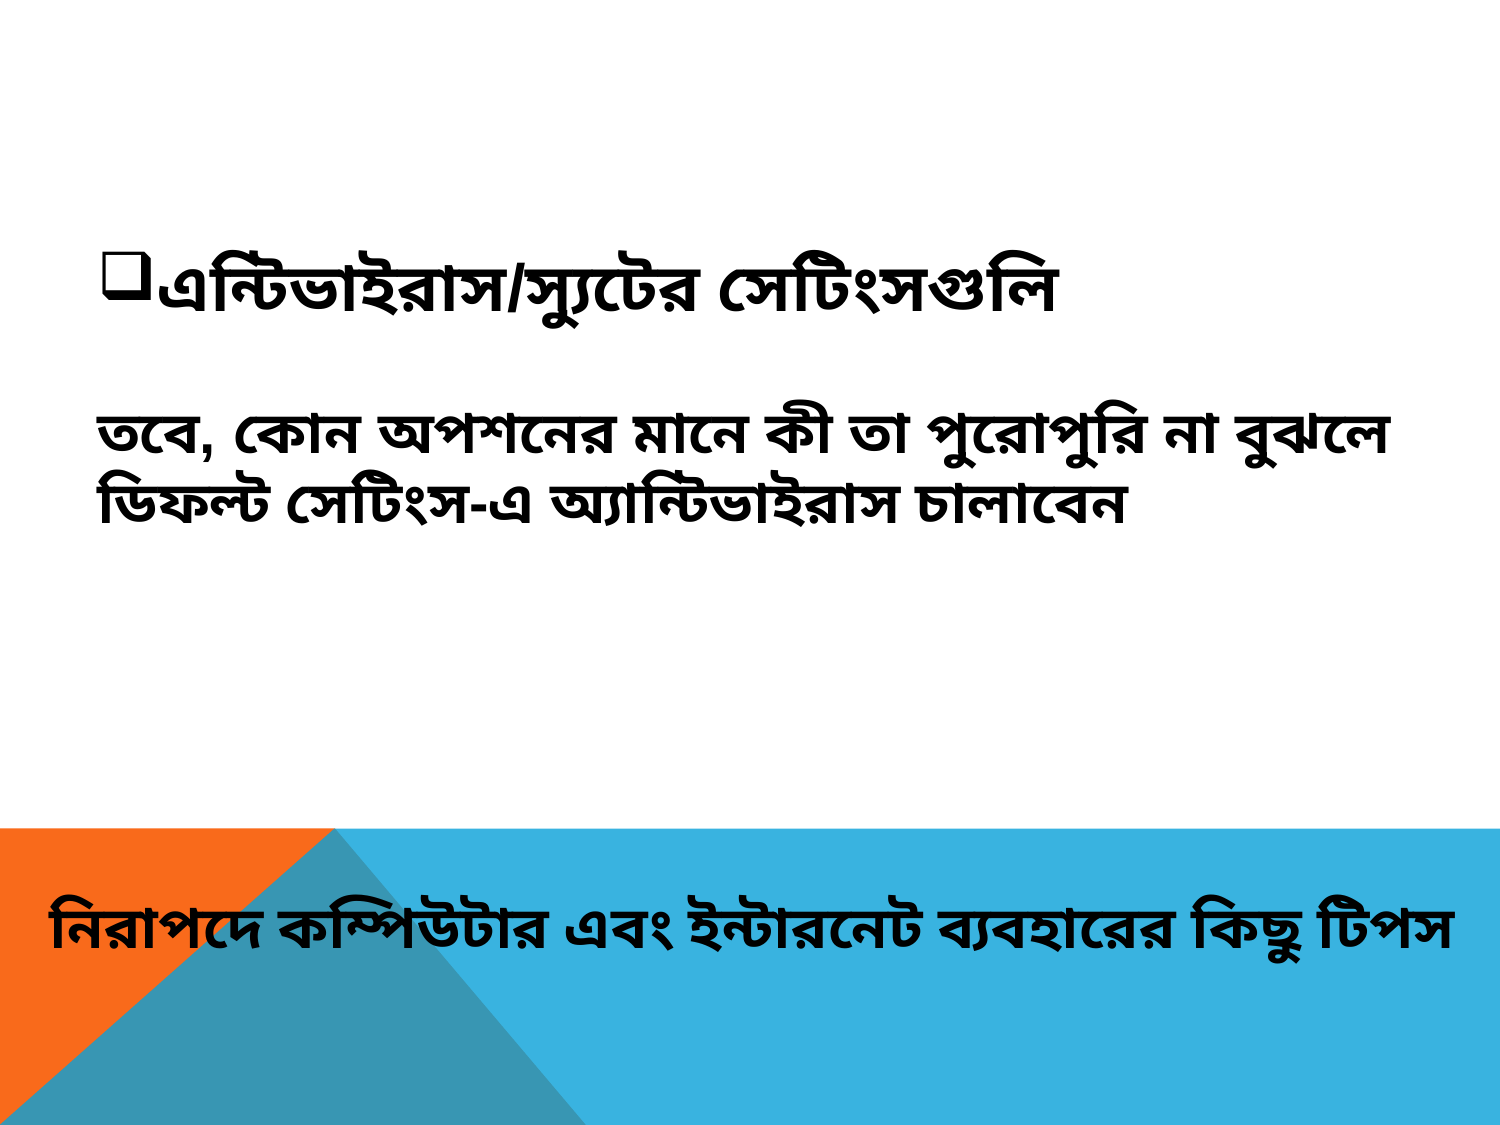

এন্টিভাইরাস/স্যুটের সেটিংসগুলি

তবে, কোন অপশনের মানে কী তা পুরোপুরি না বুঝলে  ডিফল্ট সেটিংস-এ অ্যান্টিভাইরাস চালাবেন

নিরাপদে কম্পিউটার এবং ইন্টারনেট ব্যবহারের কিছু টিপস